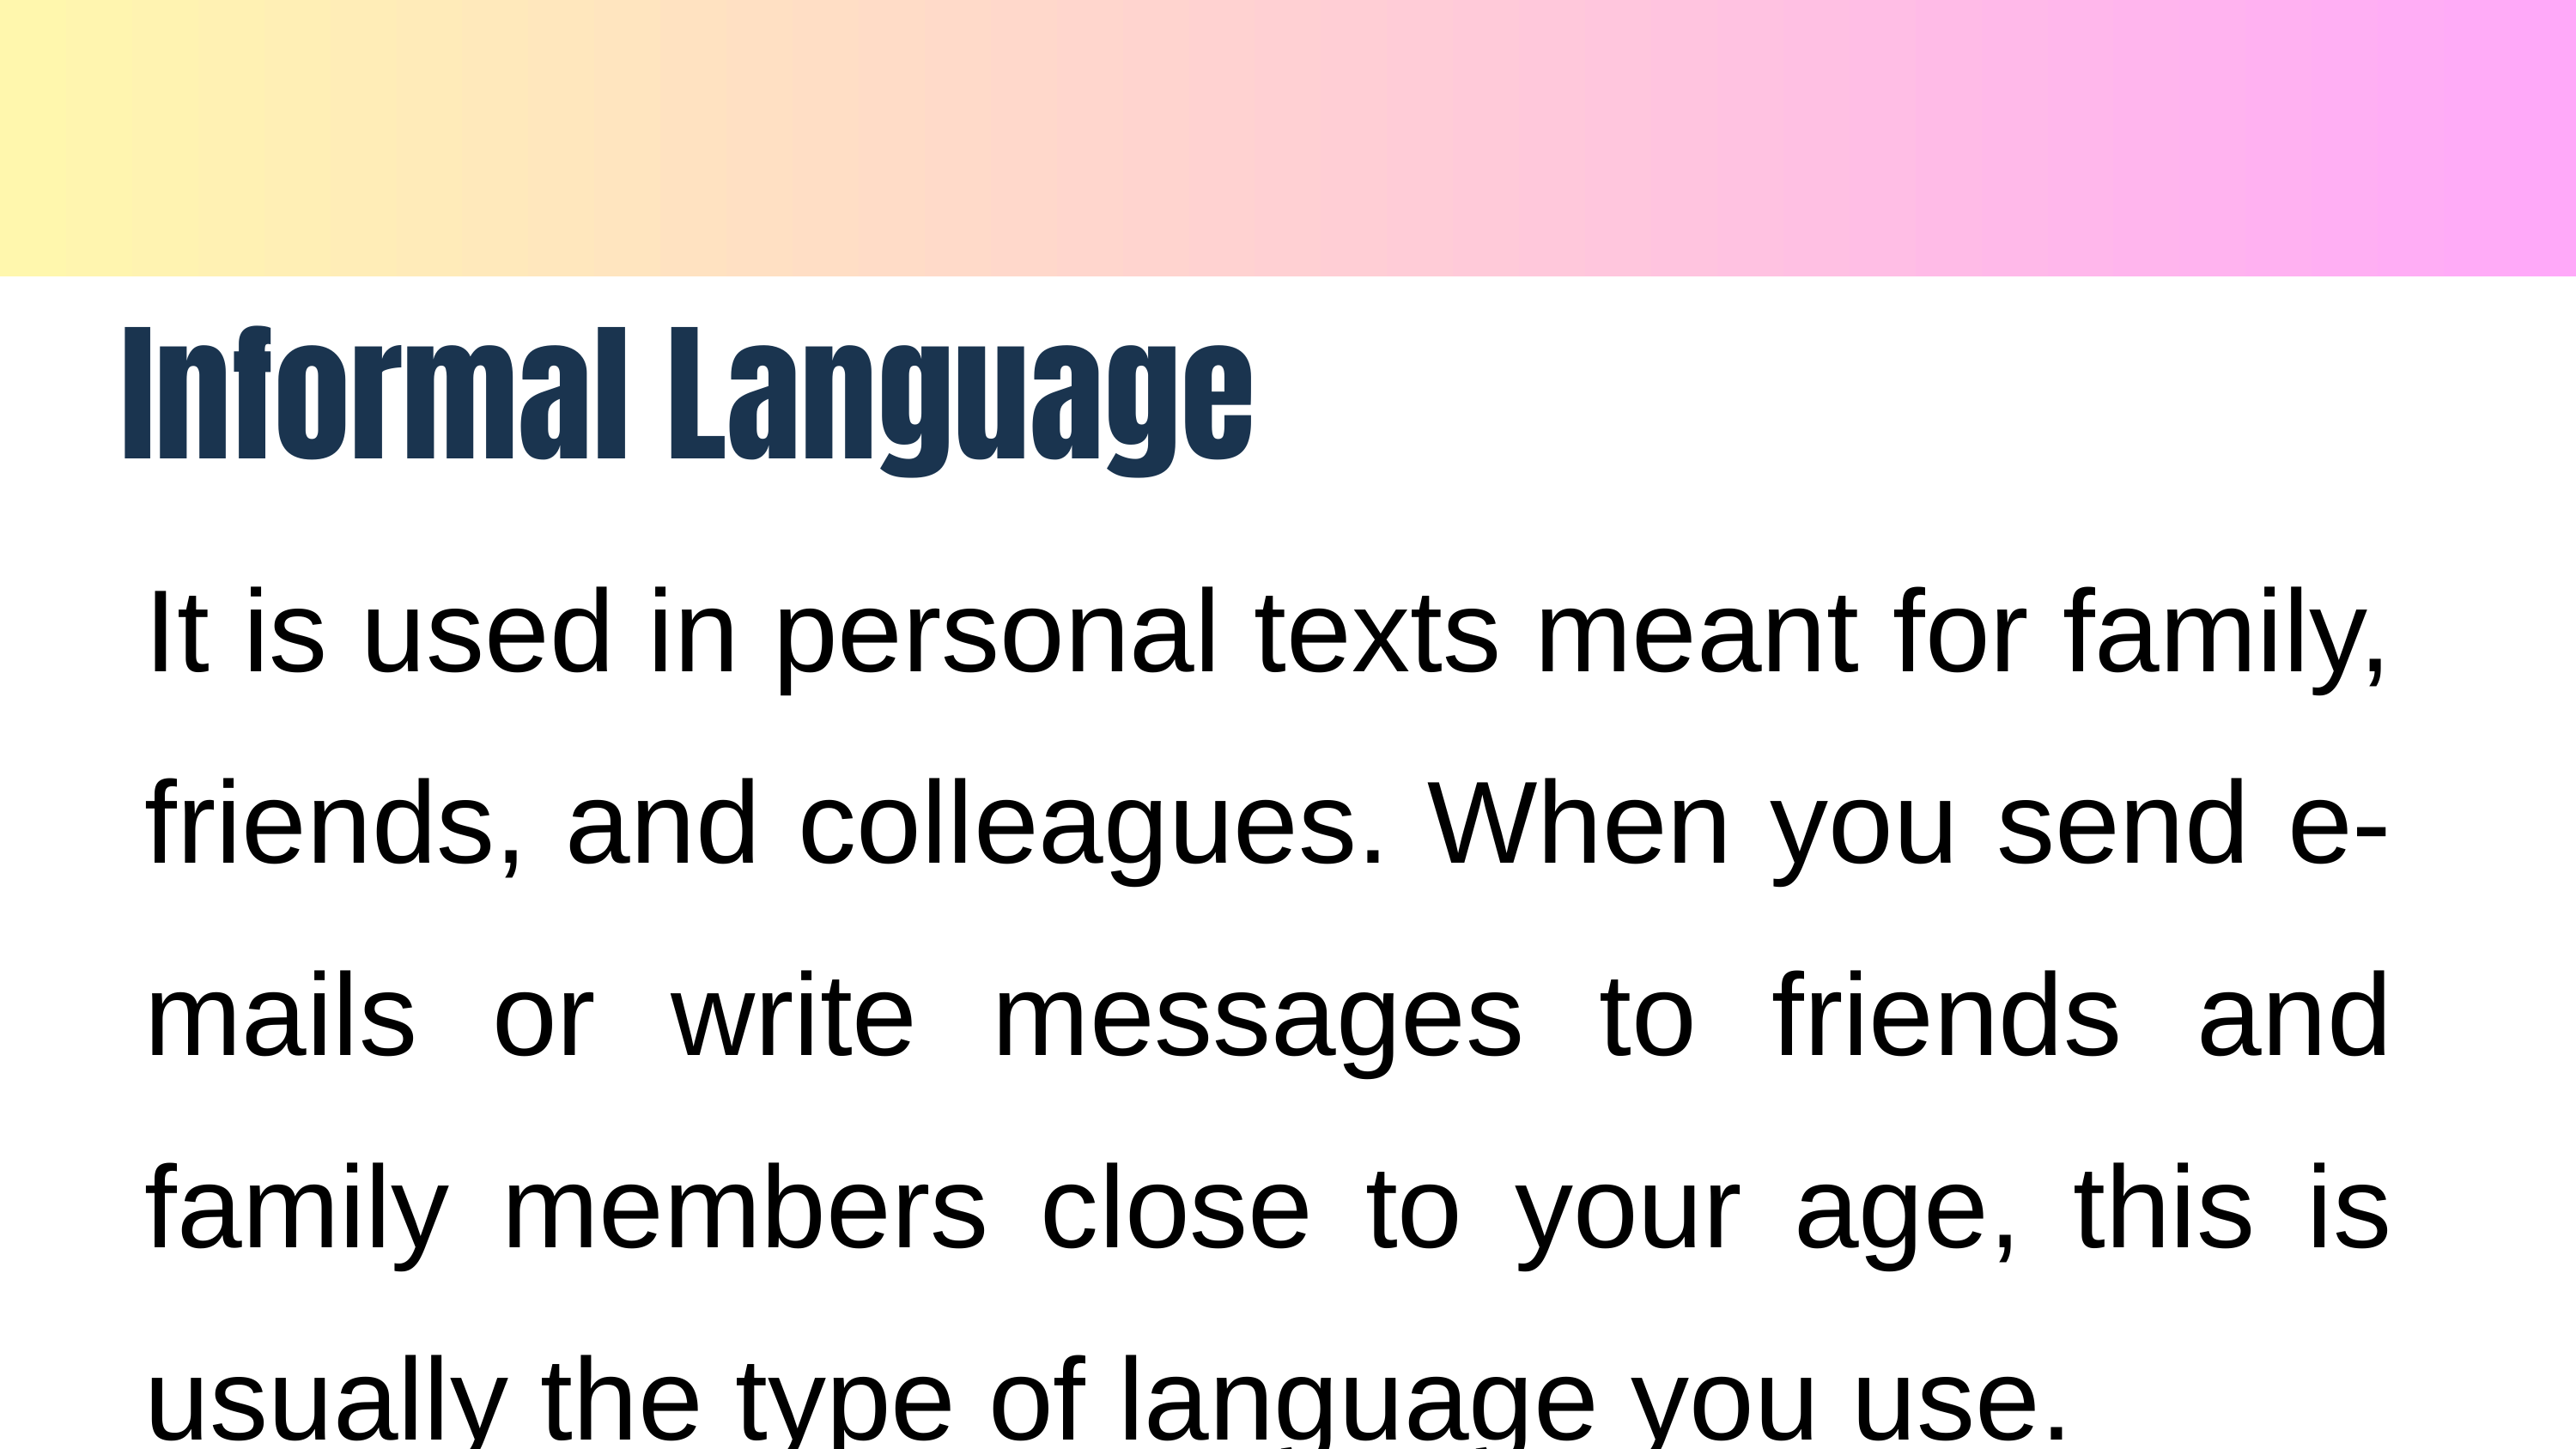

Informal Language
It is used in personal texts meant for family, friends, and colleagues. When you send e-mails or write messages to friends and family members close to your age, this is usually the type of language you use.